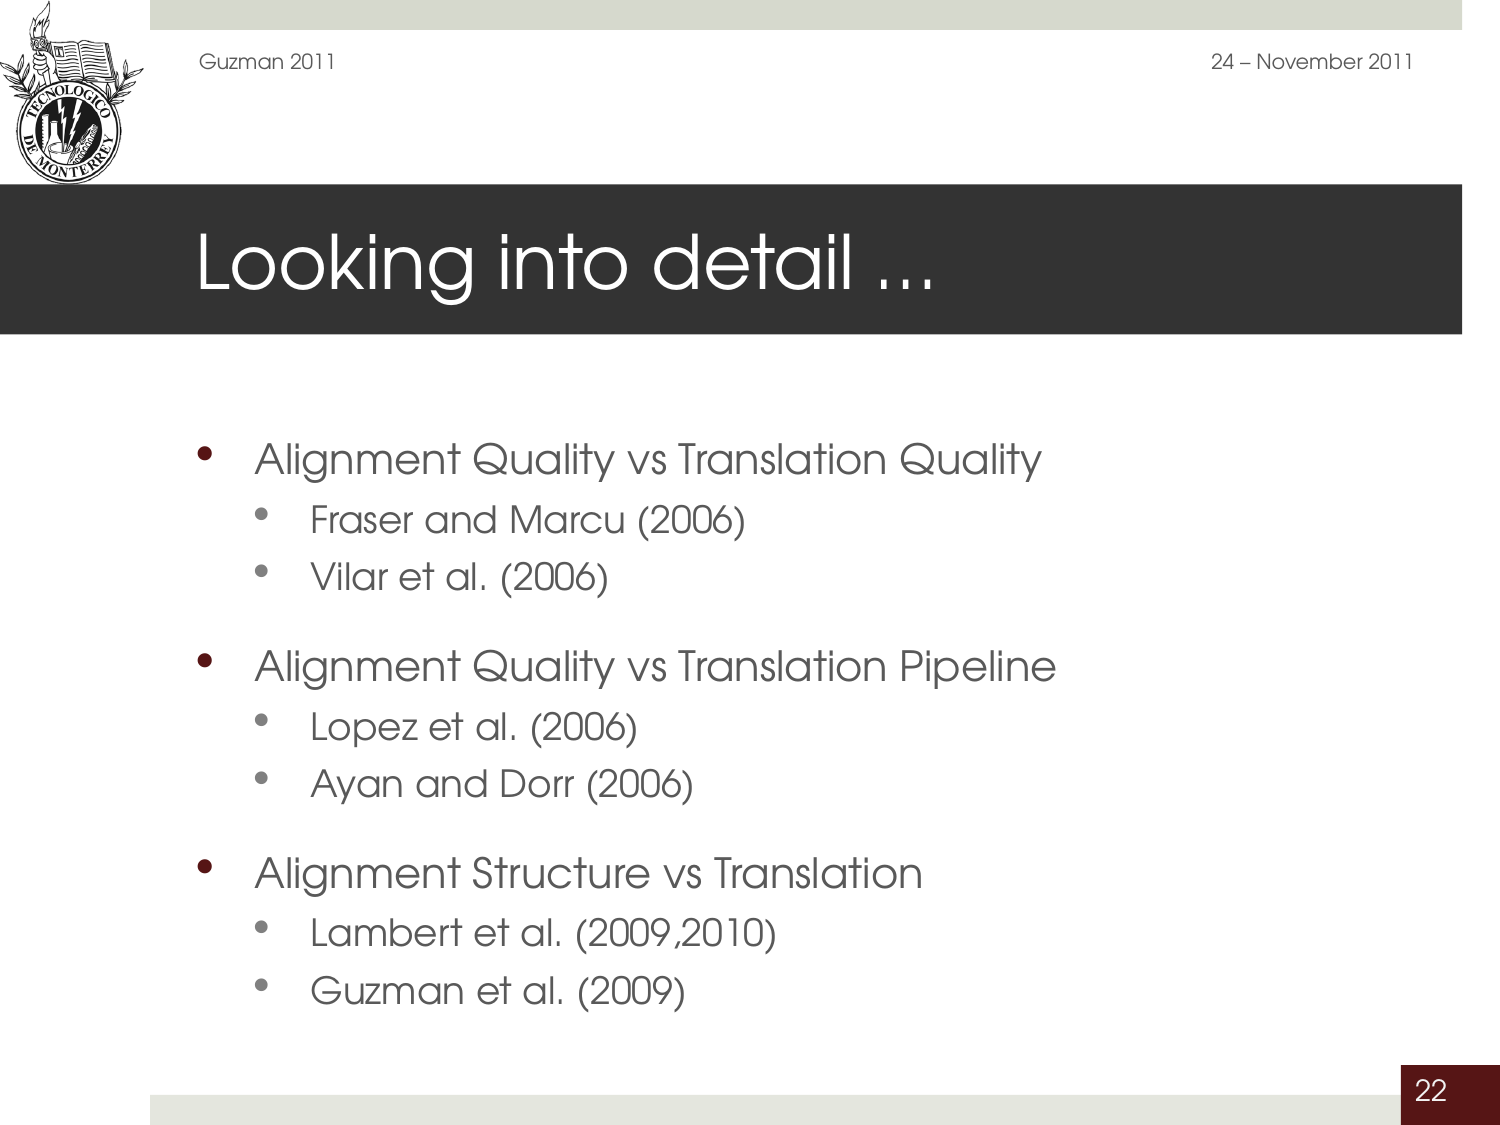

Guzman 2011
24 – November 2011
# Looking into detail …
Alignment Quality vs Translation Quality
Fraser and Marcu (2006)
Vilar et al. (2006)
Alignment Quality vs Translation Pipeline
Lopez et al. (2006)
Ayan and Dorr (2006)
Alignment Structure vs Translation
Lambert et al. (2009,2010)
Guzman et al. (2009)